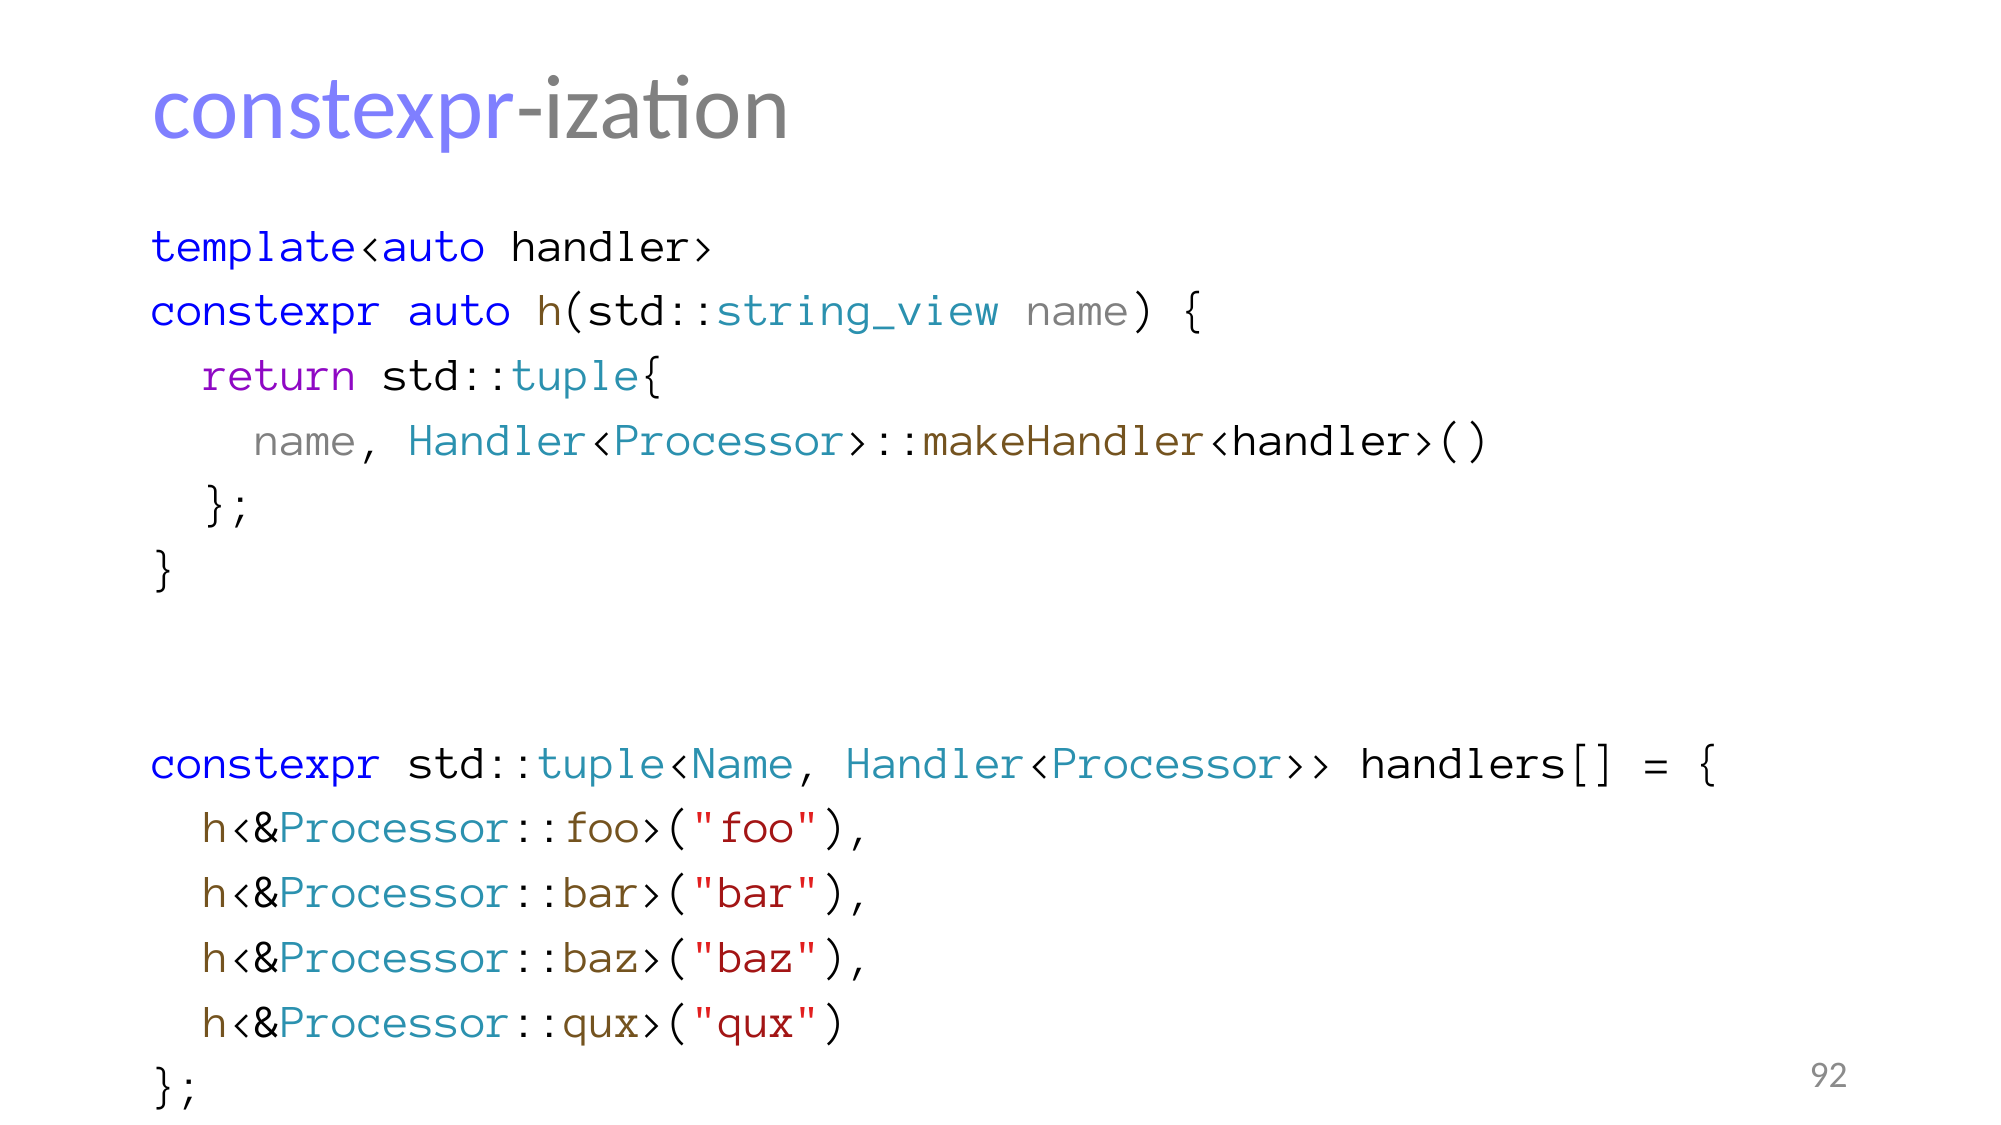

# constexpr-ization
template<auto handler>
constexpr auto h(std::string_view name) {
  return std::tuple{
    name, Handler<Processor>::makeHandler<handler>()
  };
}

constexpr std::tuple<Name, Handler<Processor>> handlers[] = {
  h<&Processor::foo>("foo"),
  h<&Processor::bar>("bar"),
  h<&Processor::baz>("baz"),
  h<&Processor::qux>("qux")
};
92